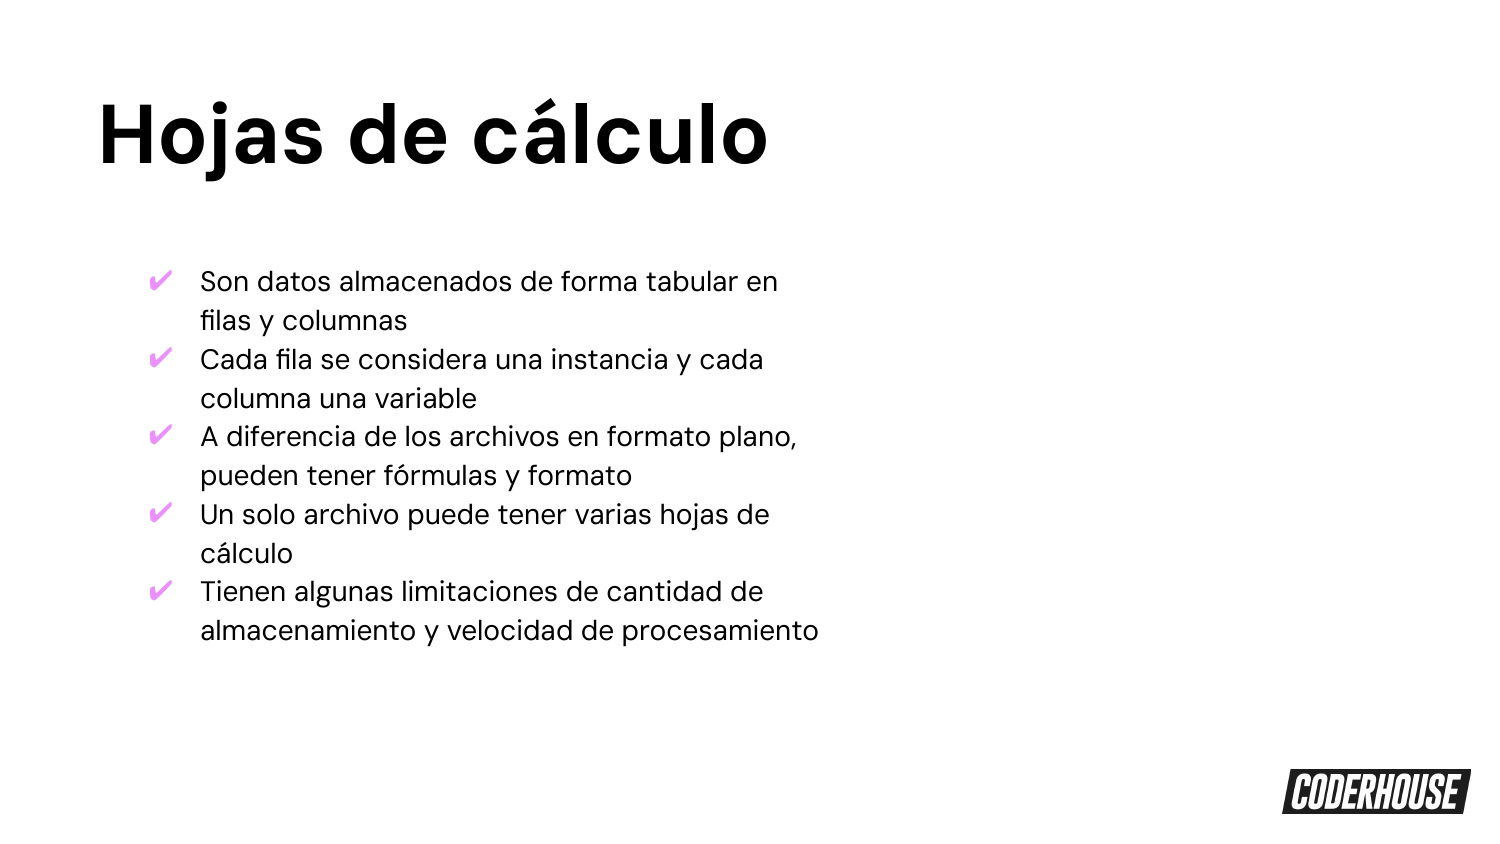

Hojas de cálculo
Son datos almacenados de forma tabular en filas y columnas
Cada fila se considera una instancia y cada columna una variable
A diferencia de los archivos en formato plano, pueden tener fórmulas y formato
Un solo archivo puede tener varias hojas de cálculo
Tienen algunas limitaciones de cantidad de almacenamiento y velocidad de procesamiento